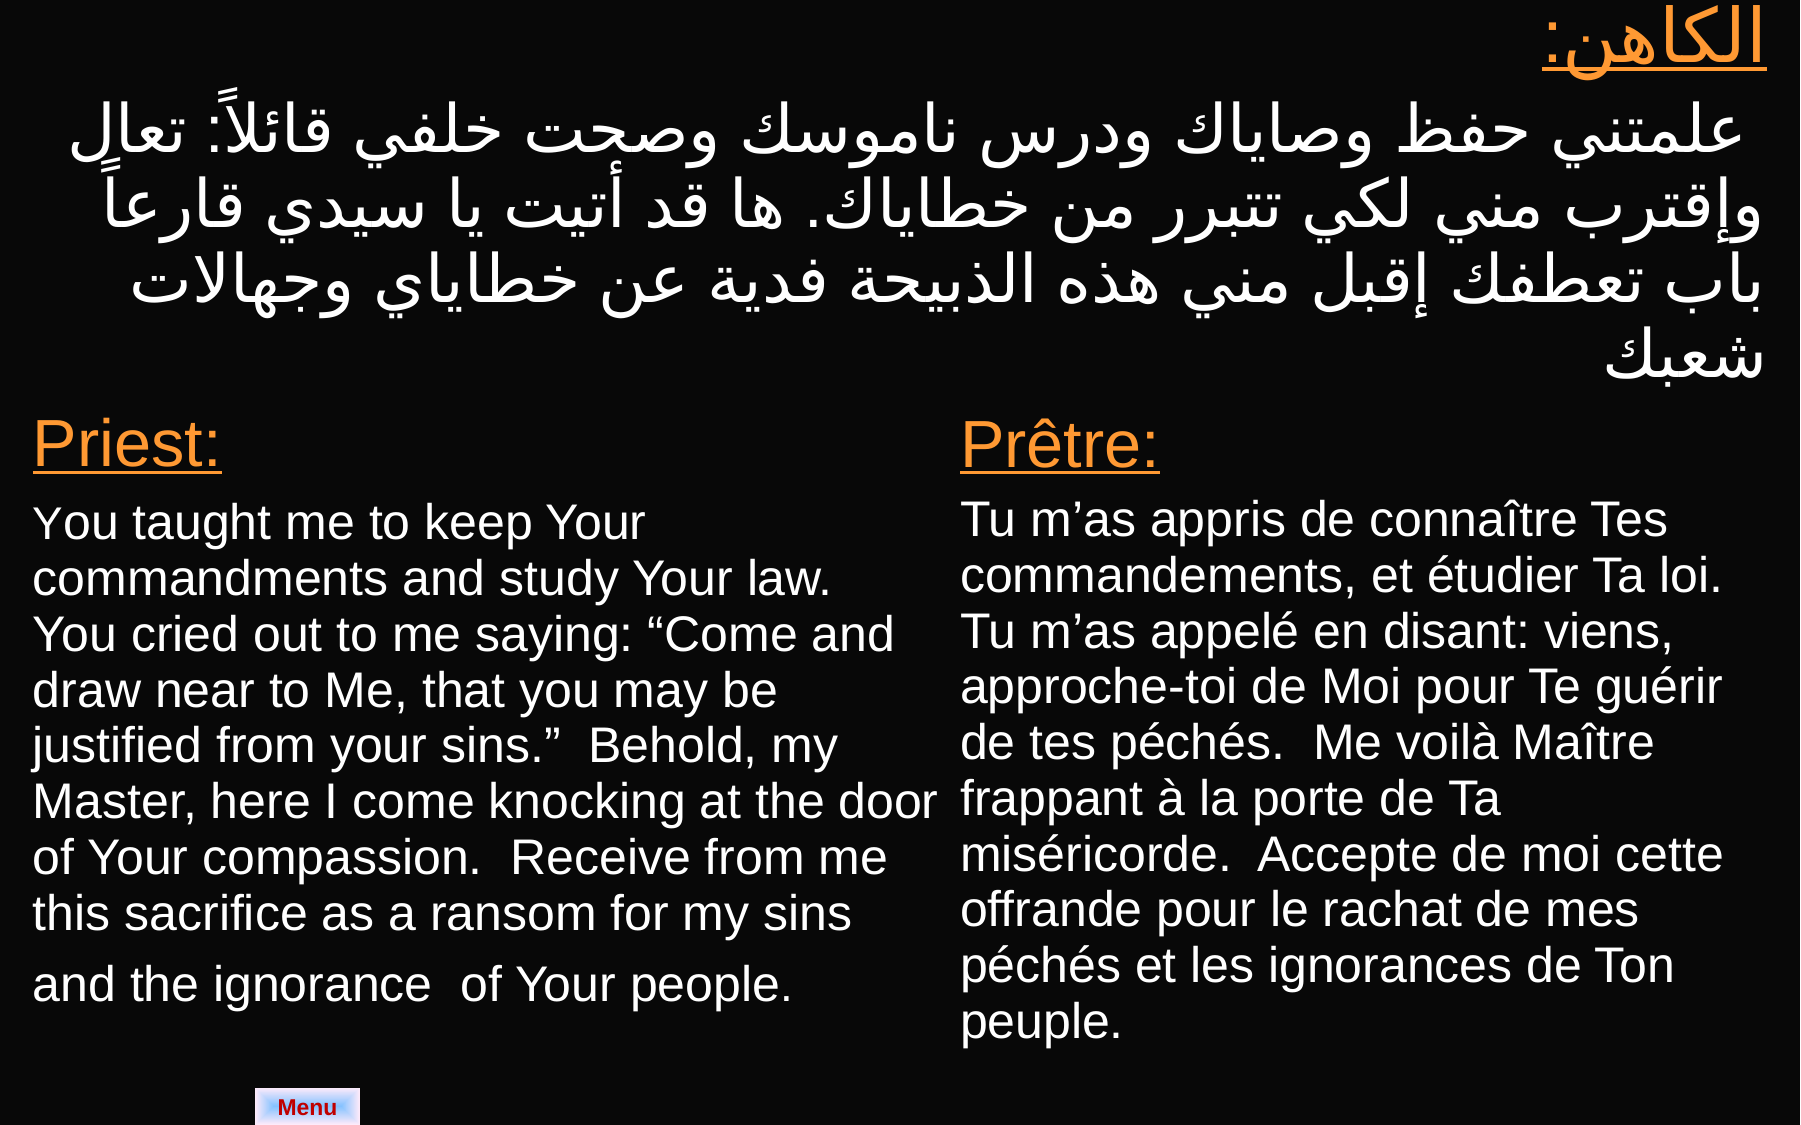

| الكاهن: علمتني حفظ وصاياك ودرس ناموسك وصحت خلفي قائلاً: تعال وإقترب مني لكي تتبرر من خطاياك. ها قد أتيت يا سيدي قارعاً باب تعطفك إقبل مني هذه الذبيحة فدية عن خطاياي وجهالات شعبك |  |
| --- | --- |
| Priest: You taught me to keep Your commandments and study Your law. You cried out to me saying: “Come and draw near to Me, that you may be justified from your sins.” Behold, my Master, here I come knocking at the door of Your compassion. Receive from me this sacrifice as a ransom for my sins and the ignorance of Your people. | Prêtre: Tu m’as appris de connaître Tes commandements, et étudier Ta loi. Tu m’as appelé en disant: viens, approche-toi de Moi pour Te guérir de tes péchés. Me voilà Maître frappant à la porte de Ta miséricorde. Accepte de moi cette offrande pour le rachat de mes péchés et les ignorances de Ton peuple. |

Menu